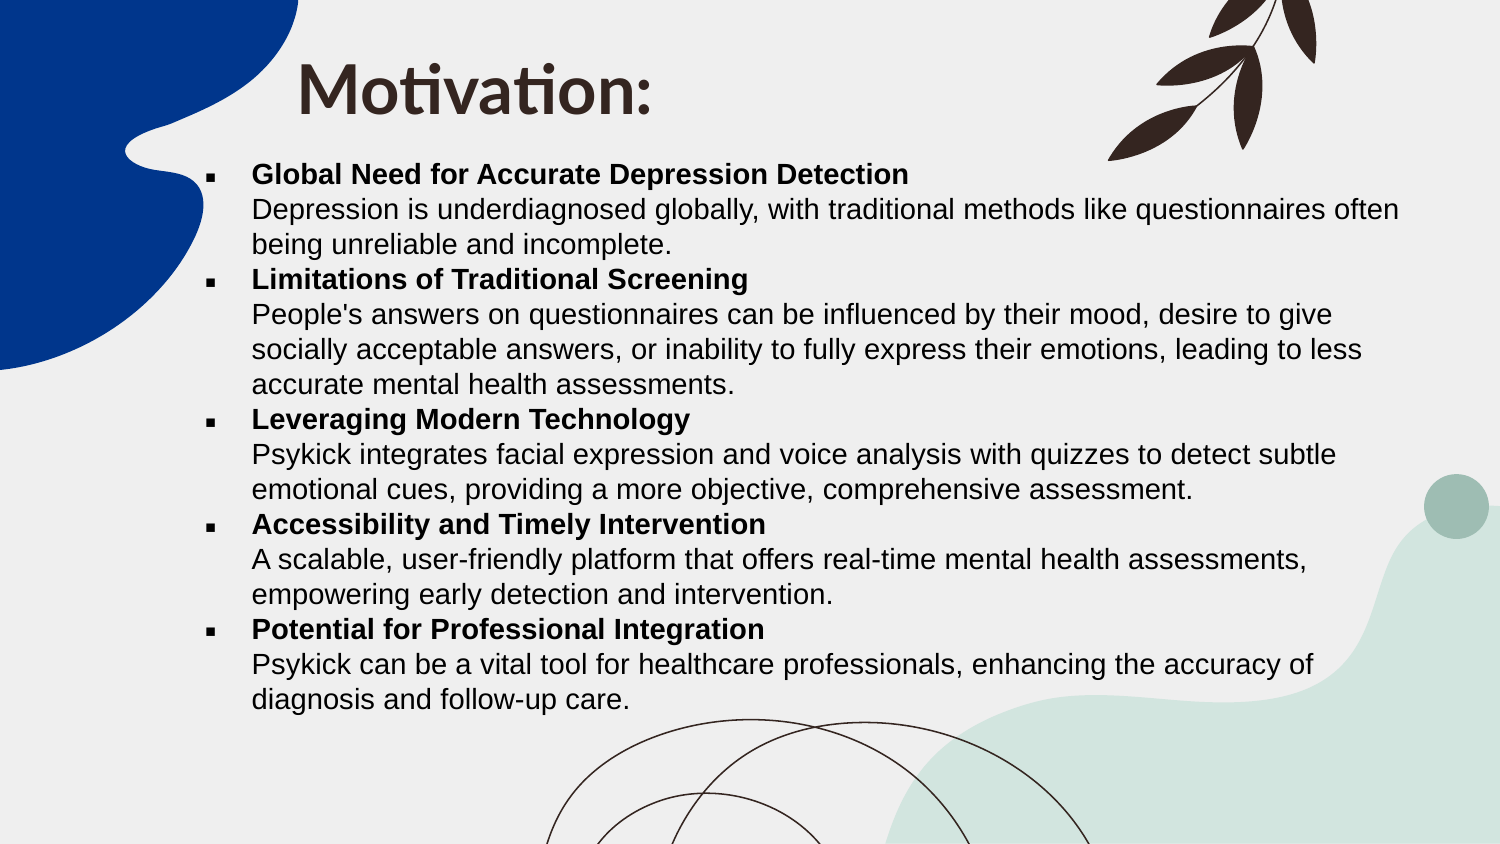

# Motivation:
Global Need for Accurate Depression Detection
Depression is underdiagnosed globally, with traditional methods like questionnaires often being unreliable and incomplete.
Limitations of Traditional Screening
People's answers on questionnaires can be influenced by their mood, desire to give socially acceptable answers, or inability to fully express their emotions, leading to less accurate mental health assessments.
Leveraging Modern Technology
Psykick integrates facial expression and voice analysis with quizzes to detect subtle emotional cues, providing a more objective, comprehensive assessment.
Accessibility and Timely Intervention
A scalable, user-friendly platform that offers real-time mental health assessments, empowering early detection and intervention.
Potential for Professional Integration
Psykick can be a vital tool for healthcare professionals, enhancing the accuracy of diagnosis and follow-up care.